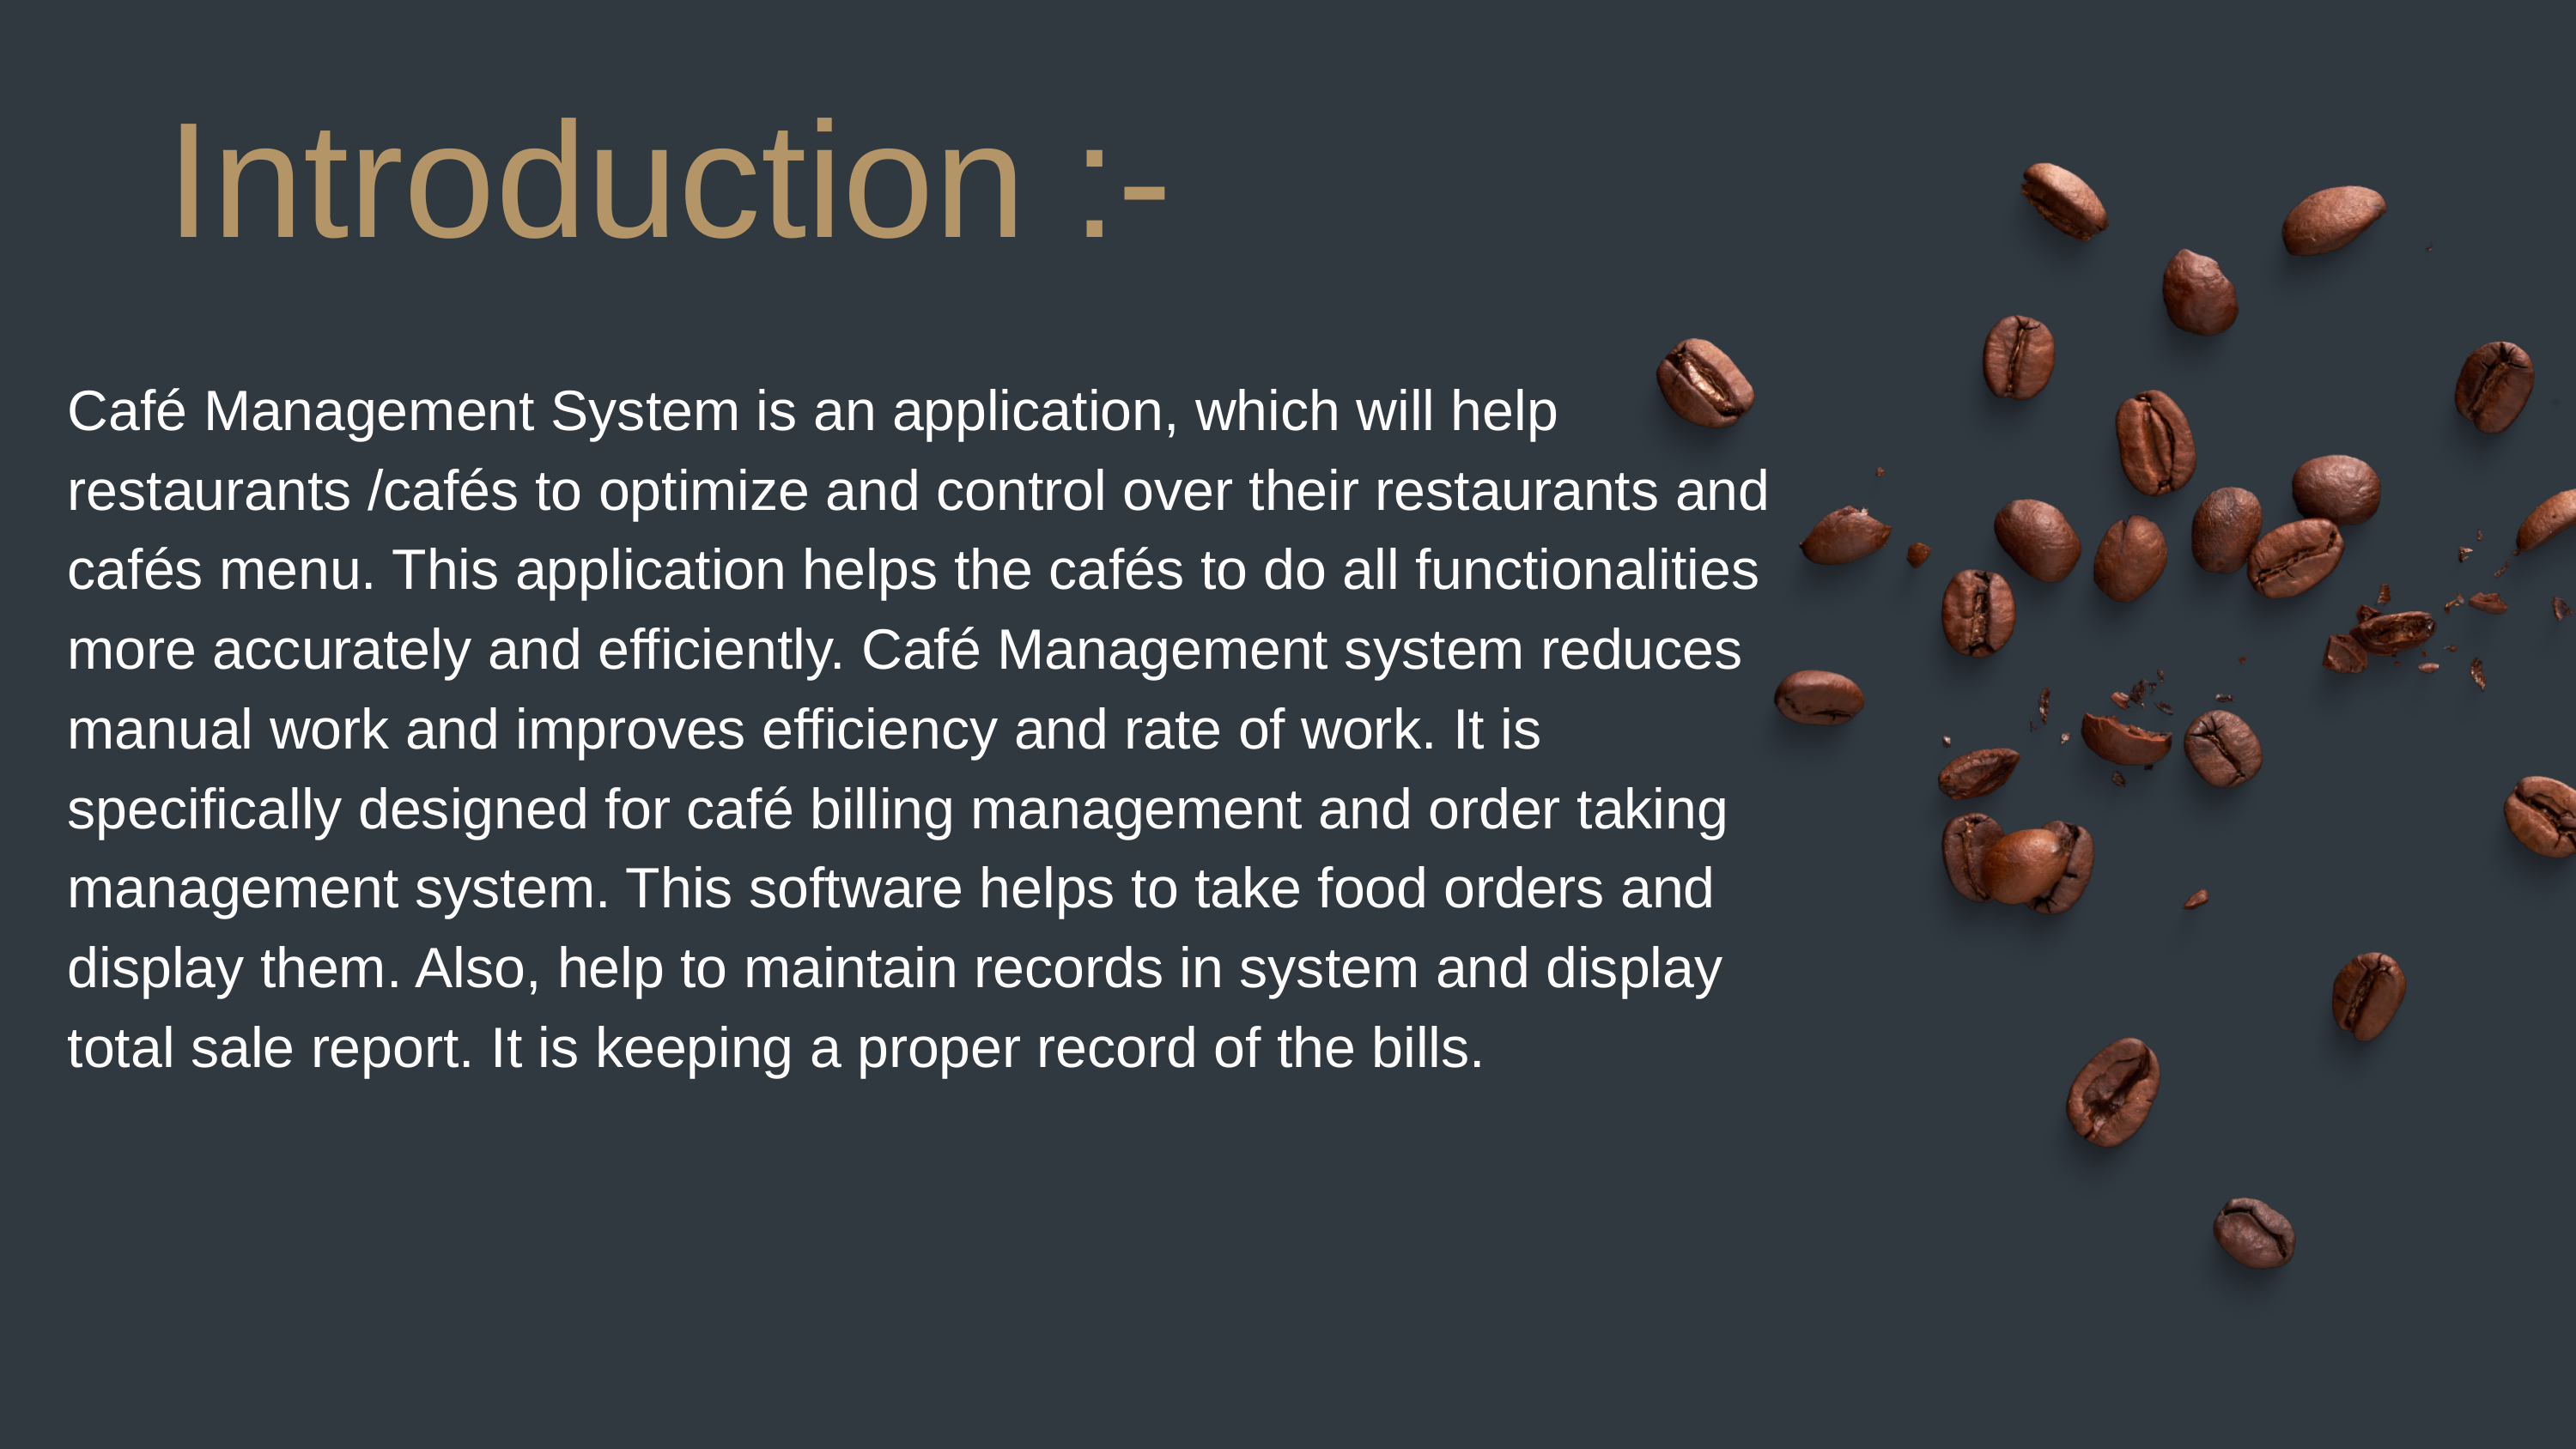

Introduction :-

Café Management System is an application, which will help restaurants /cafés to optimize and control over their restaurants and cafés menu. This application helps the cafés to do all functionalities more accurately and efficiently. Café Management system reduces manual work and improves efficiency and rate of work. It is specifically designed for café billing management and order taking management system. This software helps to take food orders and display them. Also, help to maintain records in system and display total sale report. It is keeping a proper record of the bills.